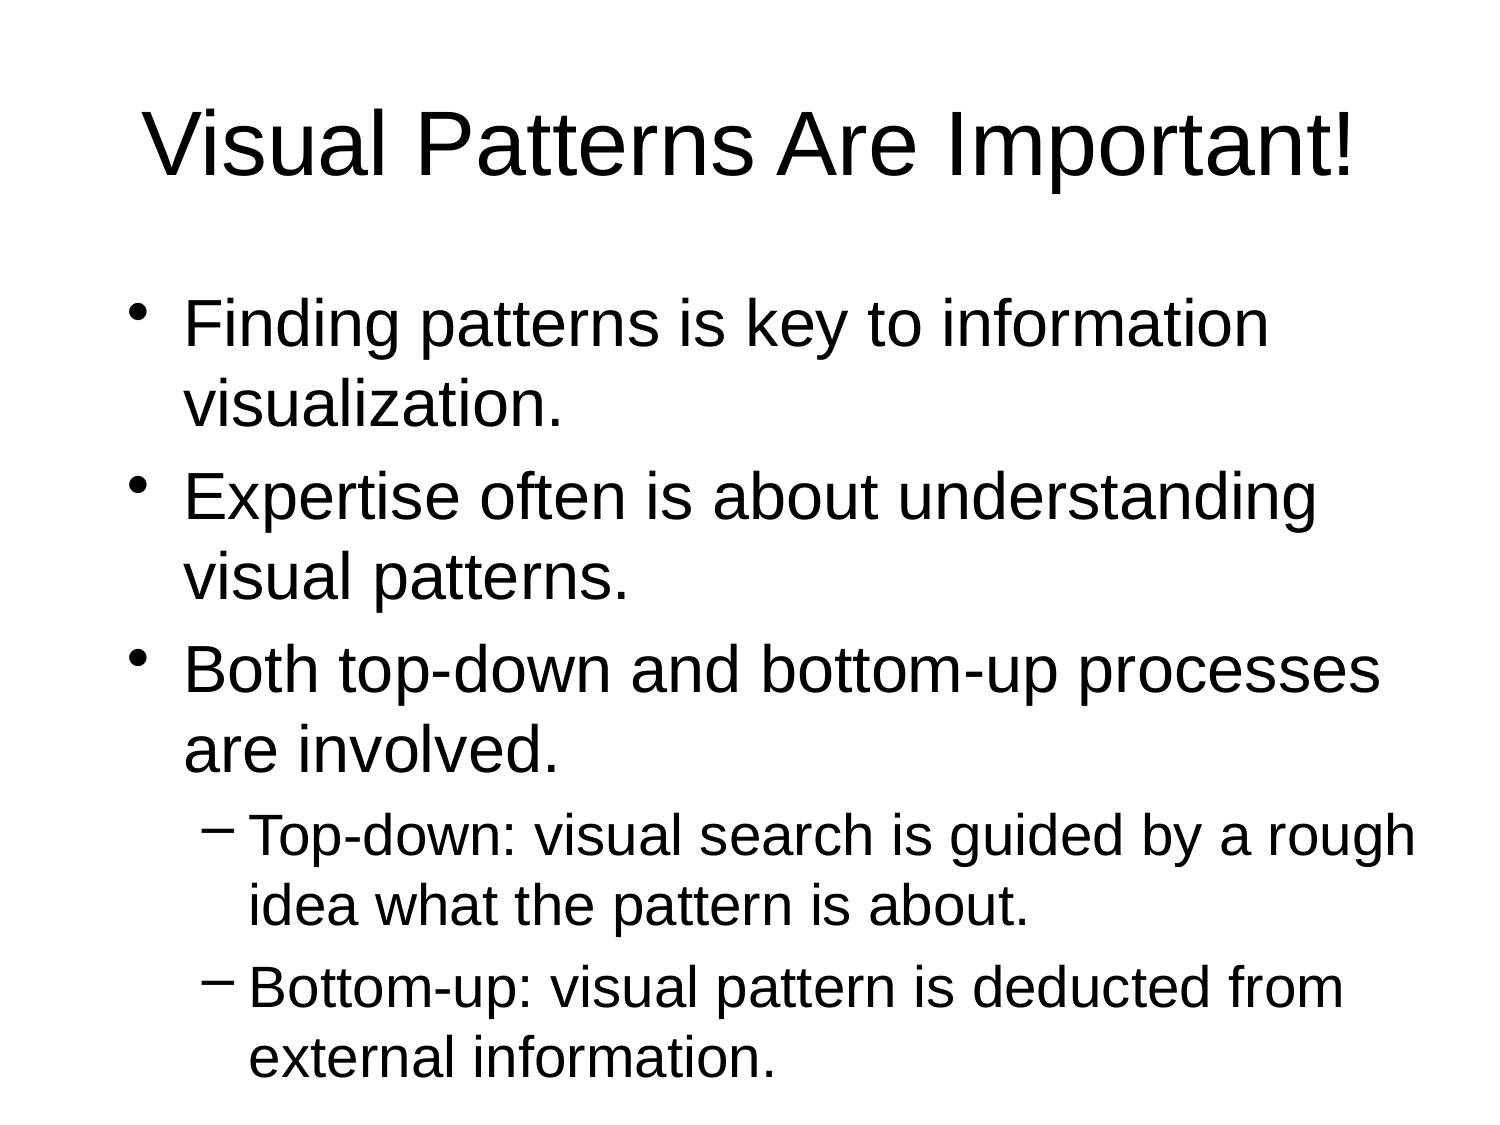

# Visual Patterns Are Important!
Finding patterns is key to information visualization.
Expertise often is about understanding visual patterns.
Both top-down and bottom-up processes are involved.
Top-down: visual search is guided by a rough idea what the pattern is about.
Bottom-up: visual pattern is deducted from external information.